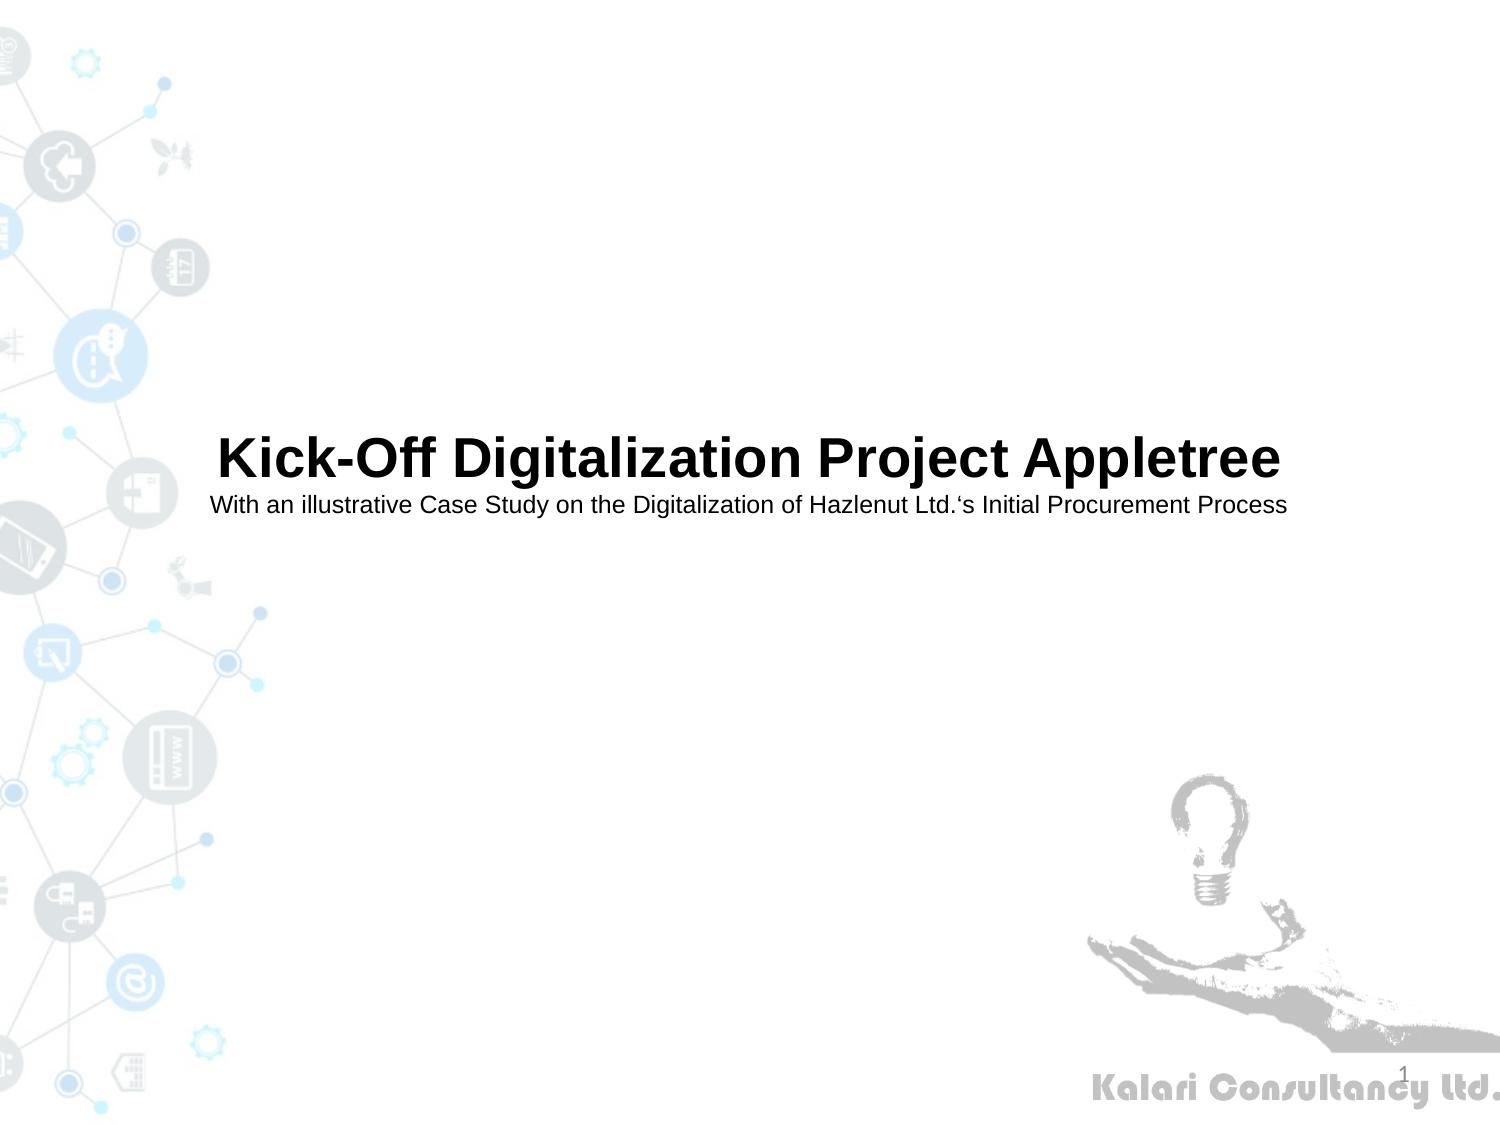

# Kick-Off Digitalization Project Appletree With an illustrative Case Study on the Digitalization of Hazlenut Ltd.‘s Initial Procurement Process

1